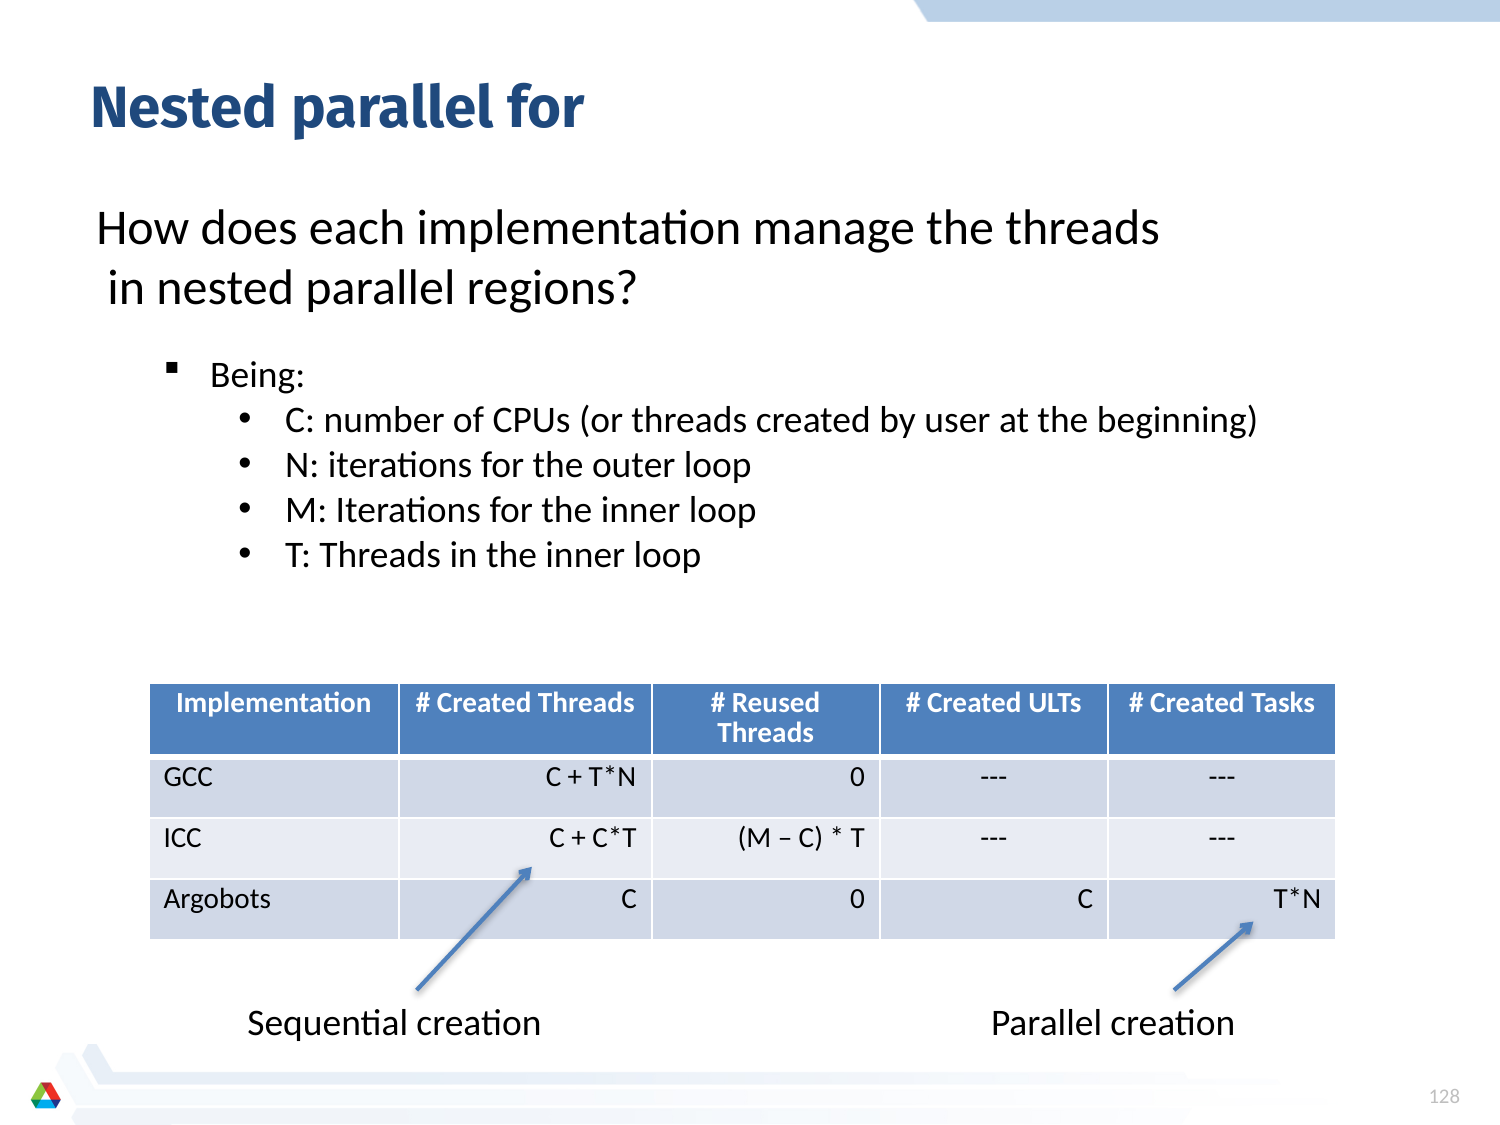

# Nested parallel for
How does each implementation manage the threads
 in nested parallel regions?
Being:
C: number of CPUs (or threads created by user at the beginning)
N: iterations for the outer loop
M: Iterations for the inner loop
T: Threads in the inner loop
| Implementation | # Created Threads | # Reused Threads | # Created ULTs | # Created Tasks |
| --- | --- | --- | --- | --- |
| GCC | C + T\*N | 0 | --- | --- |
| ICC | C + C\*T | (M – C) \* T | --- | --- |
| Argobots | C | 0 | C | T\*N |
Sequential creation
Parallel creation
128